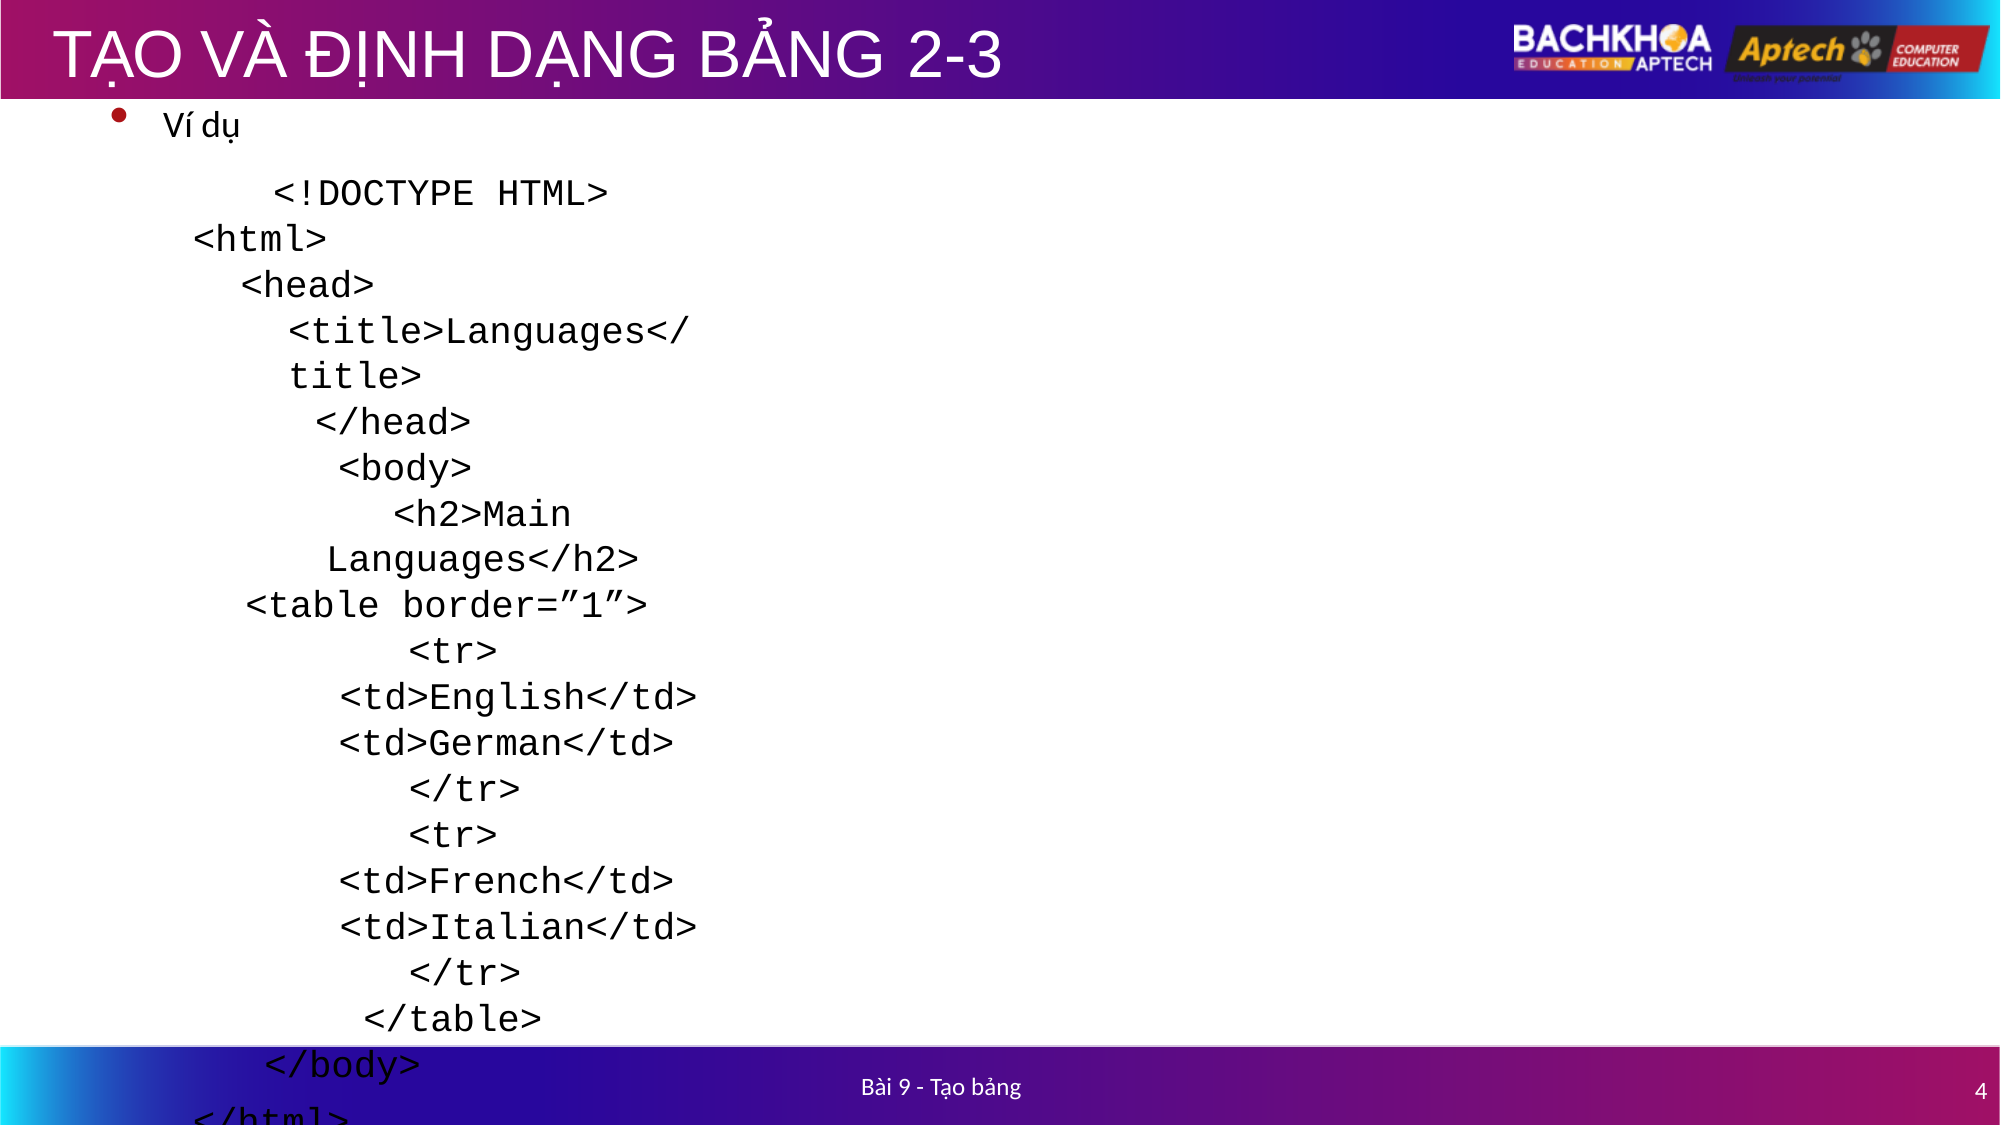

# TẠO VÀ ĐỊNH DẠNG BẢNG 2-3
Ví dụ
<!DOCTYPE HTML>
<html>
<head>
<title>Languages</title>
</head>
<body>
<h2>Main Languages</h2>
<table border=”1”>
<tr>
<td>English</td>
<td>German</td>
</tr>
<tr>
<td>French</td>
<td>Italian</td>
</tr>
</table>
</body>
</html>
Bài 9 - Tạo bảng
4